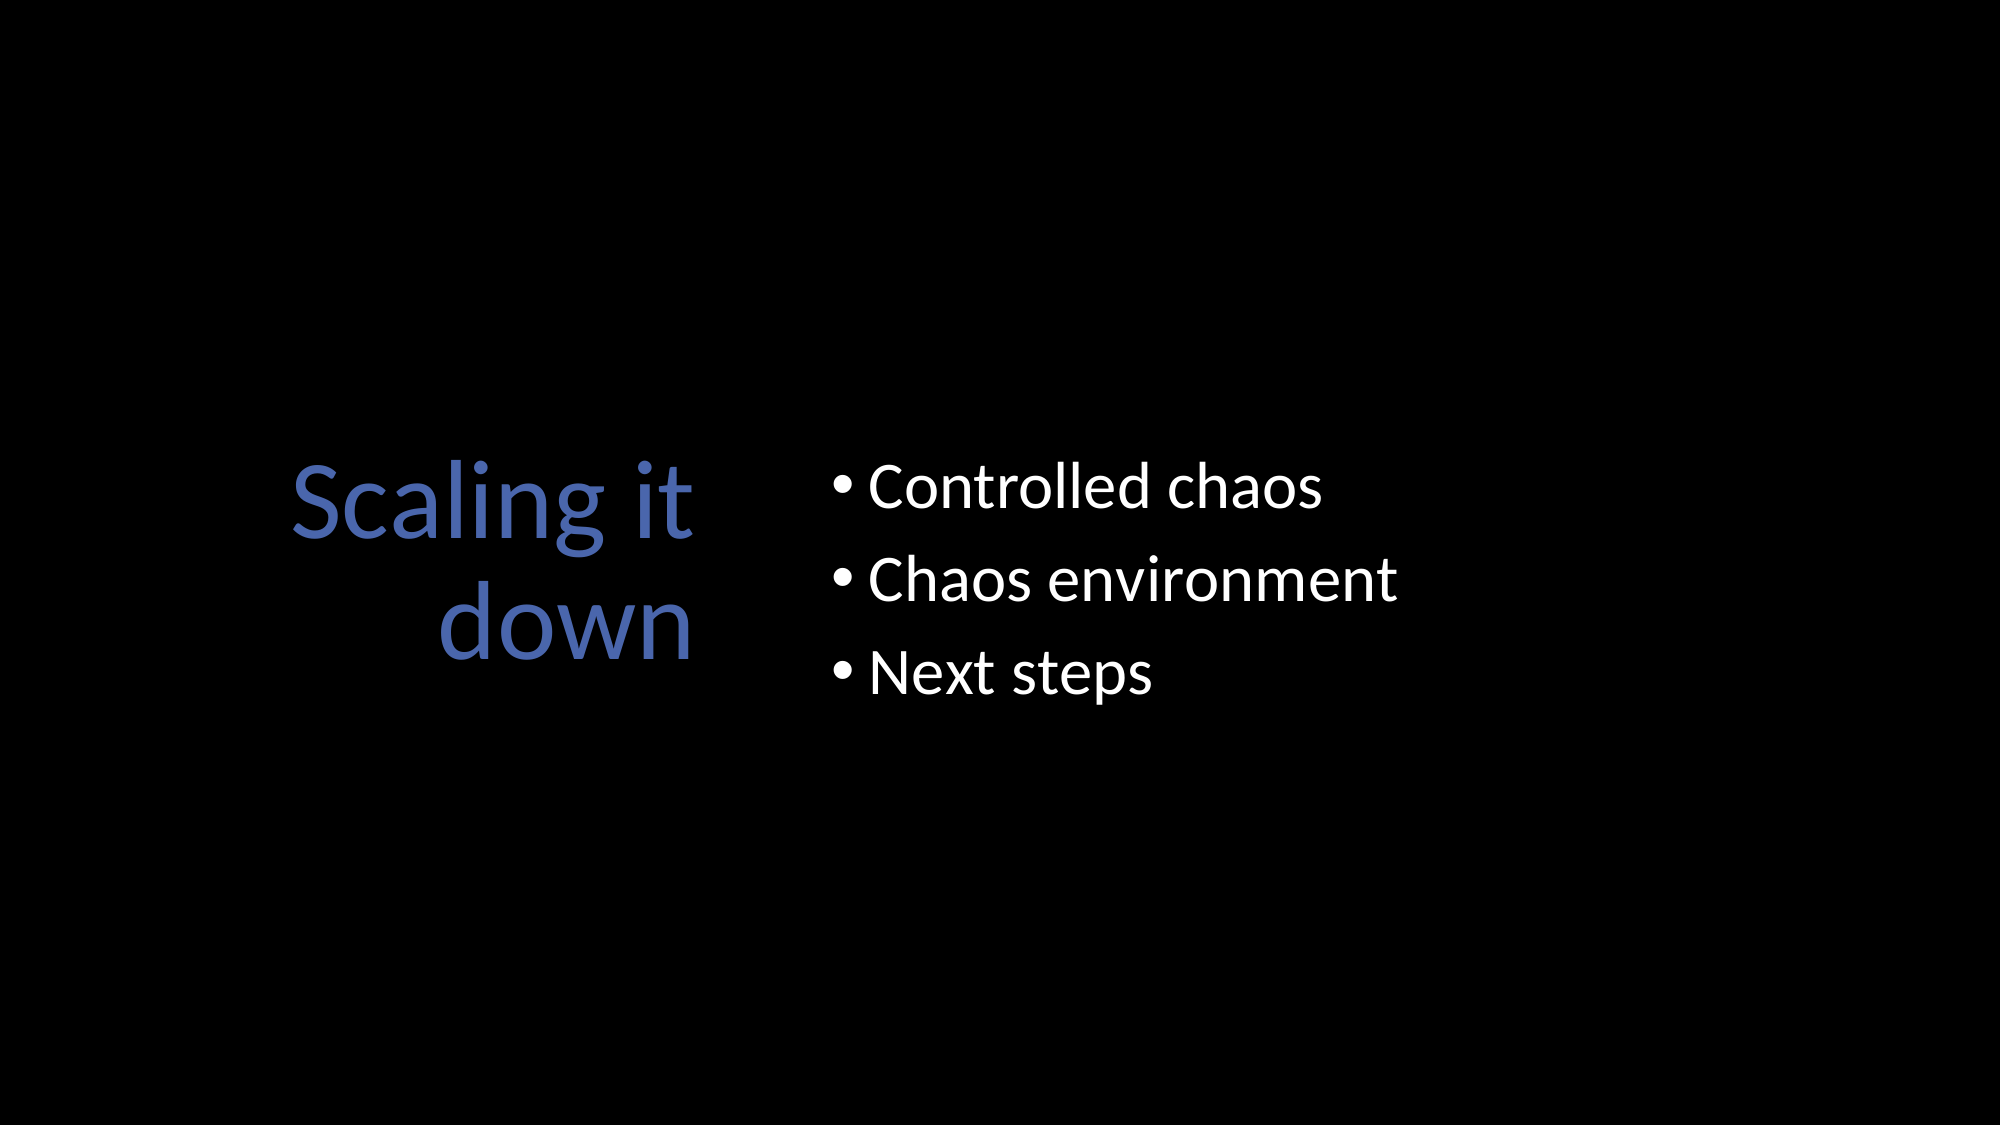

# Scaling it down
Controlled chaos
Chaos environment
Next steps